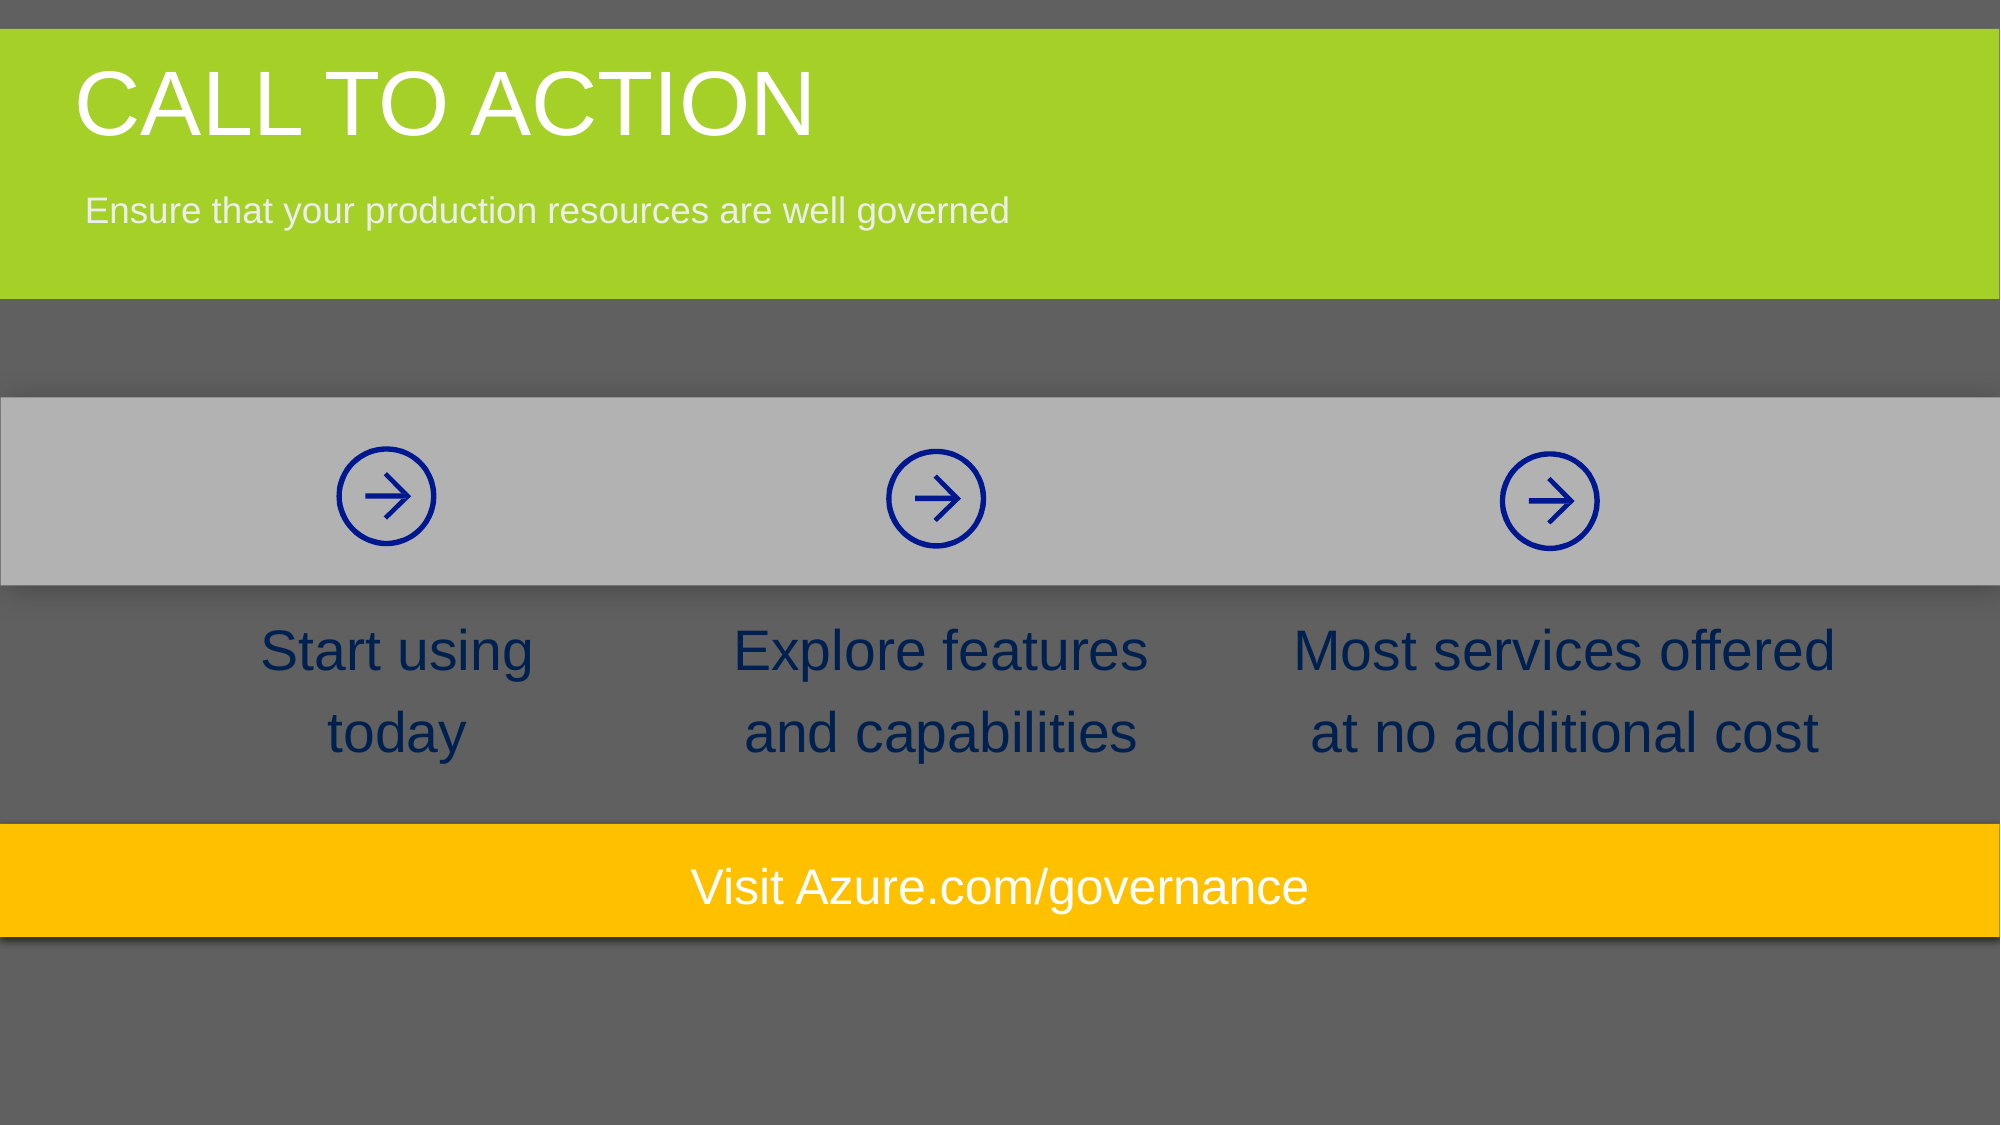

# Call to action
Ensure that your production resources are well governed

Start using today
Explore features and capabilities
Most services offered at no additional cost
Visit Azure.com/governance